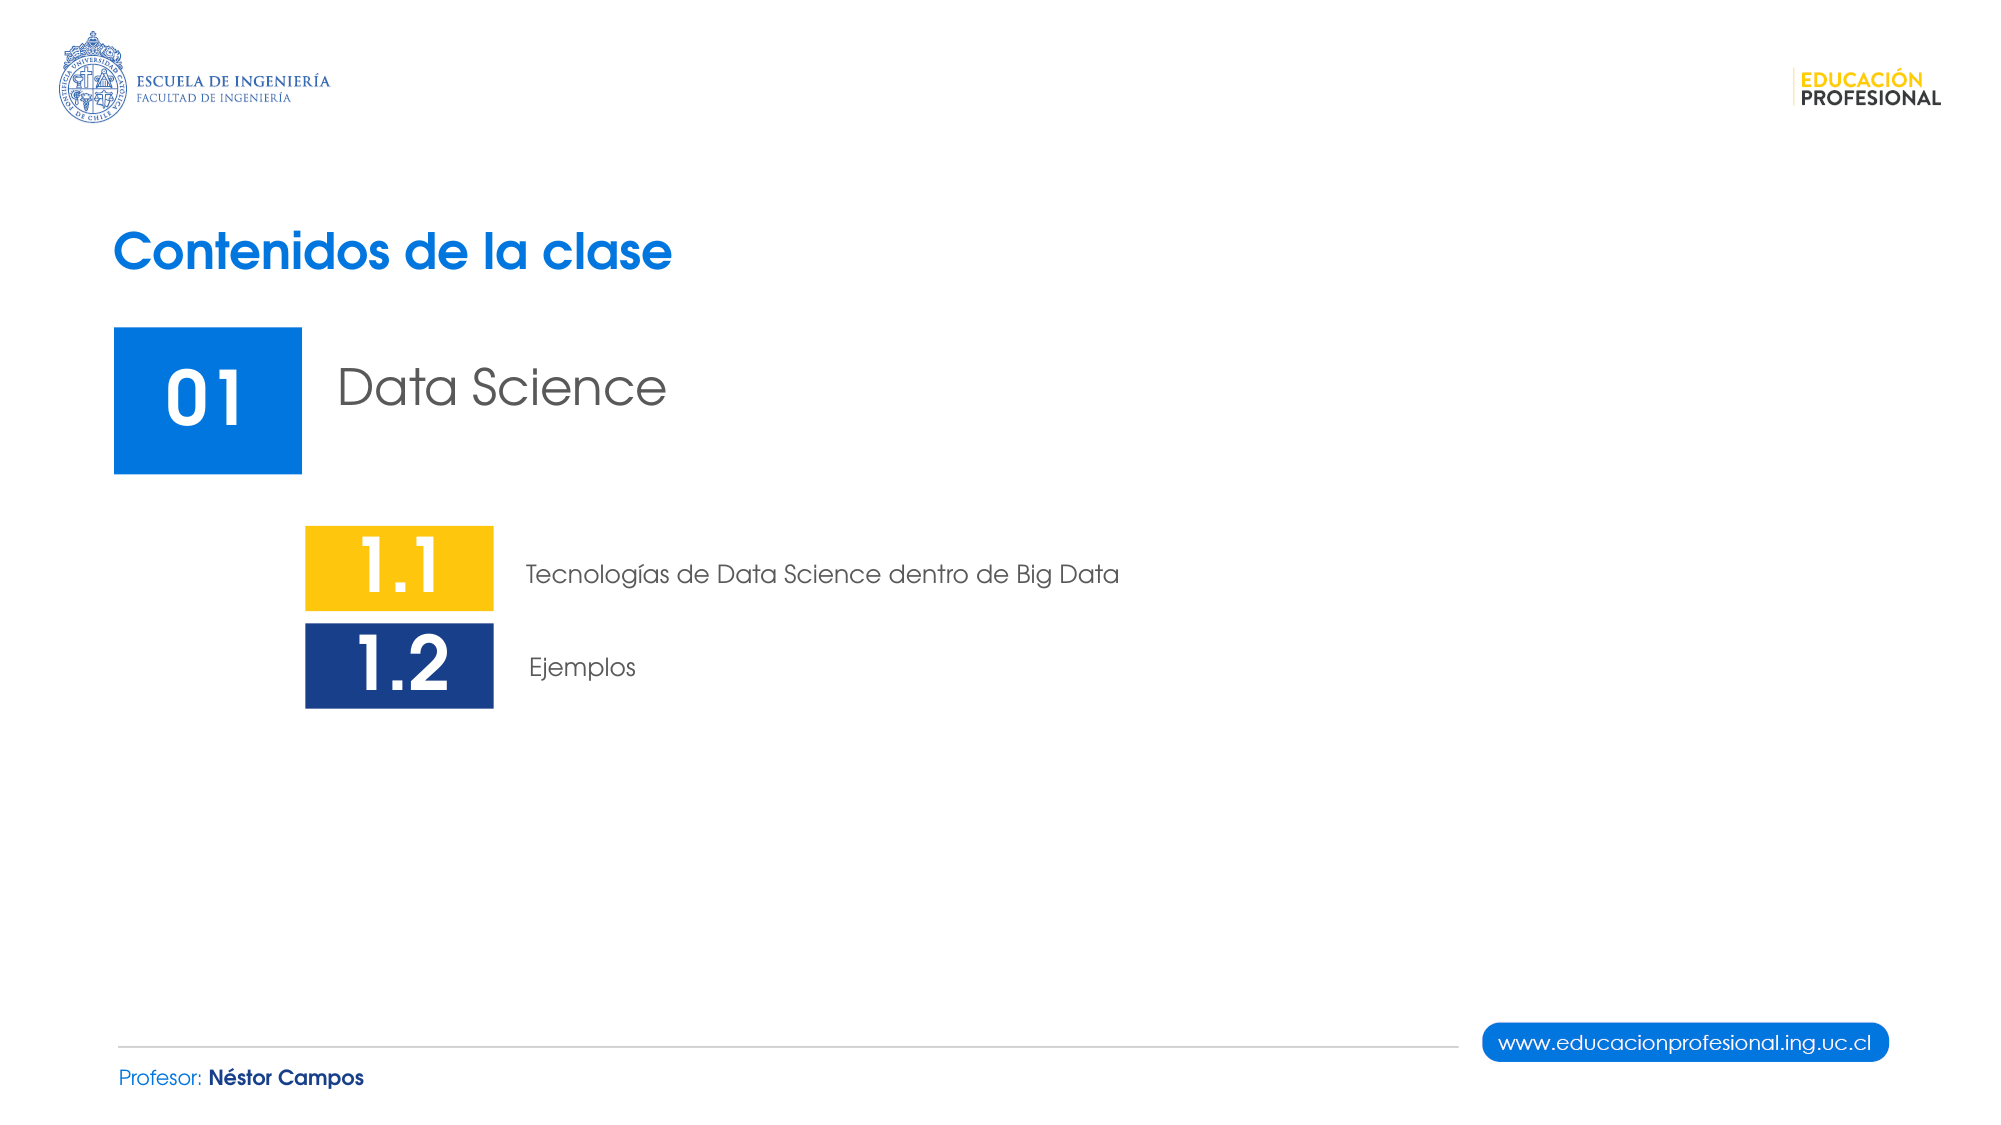

Contenidos de la clase
Data Science
01
Tecnologías de Data Science dentro de Big Data
1.1
Ejemplos
1.2